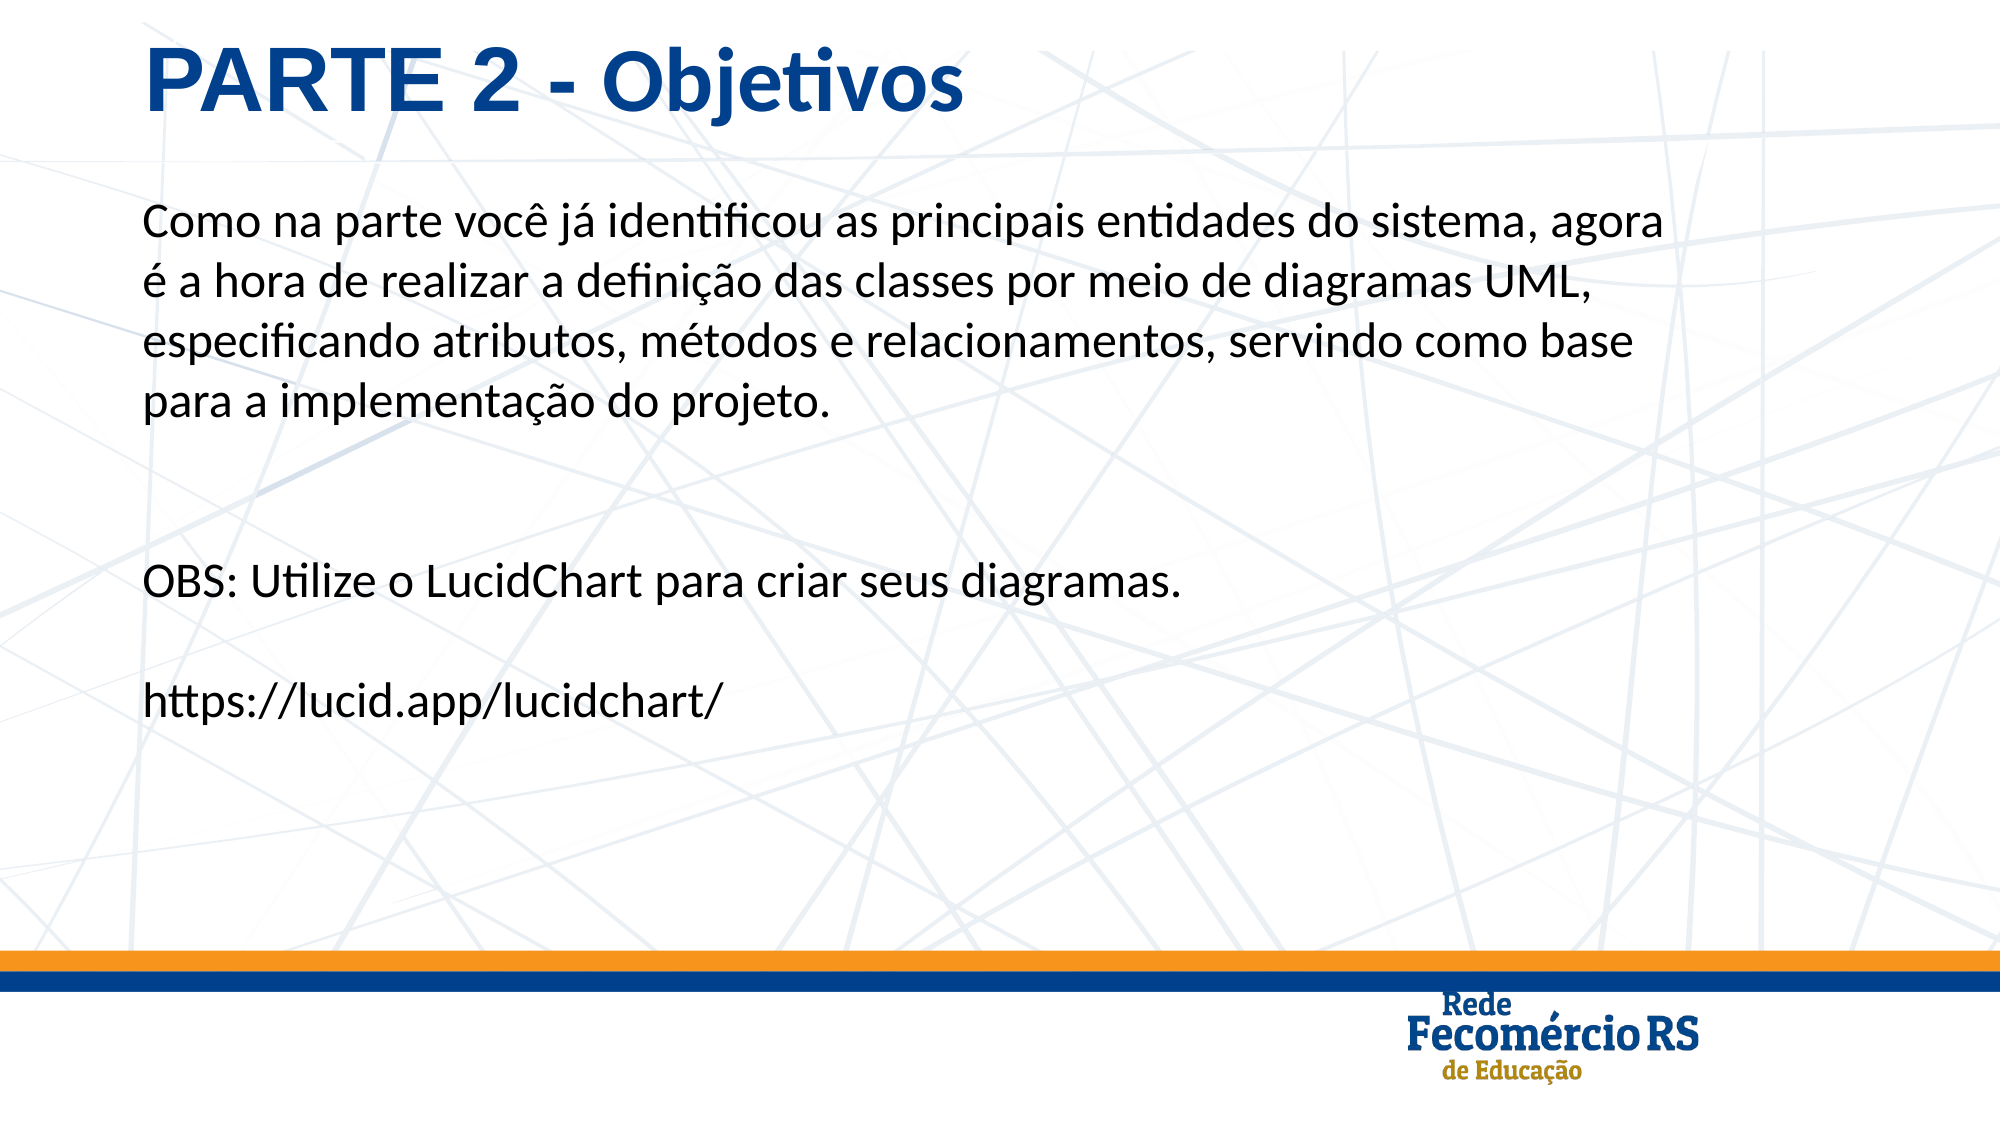

PARTE 2 - Objetivos
Como na parte você já identificou as principais entidades do sistema, agora é a hora de realizar a definição das classes por meio de diagramas UML, especificando atributos, métodos e relacionamentos, servindo como base para a implementação do projeto.

OBS: Utilize o LucidChart para criar seus diagramas.
https://lucid.app/lucidchart/